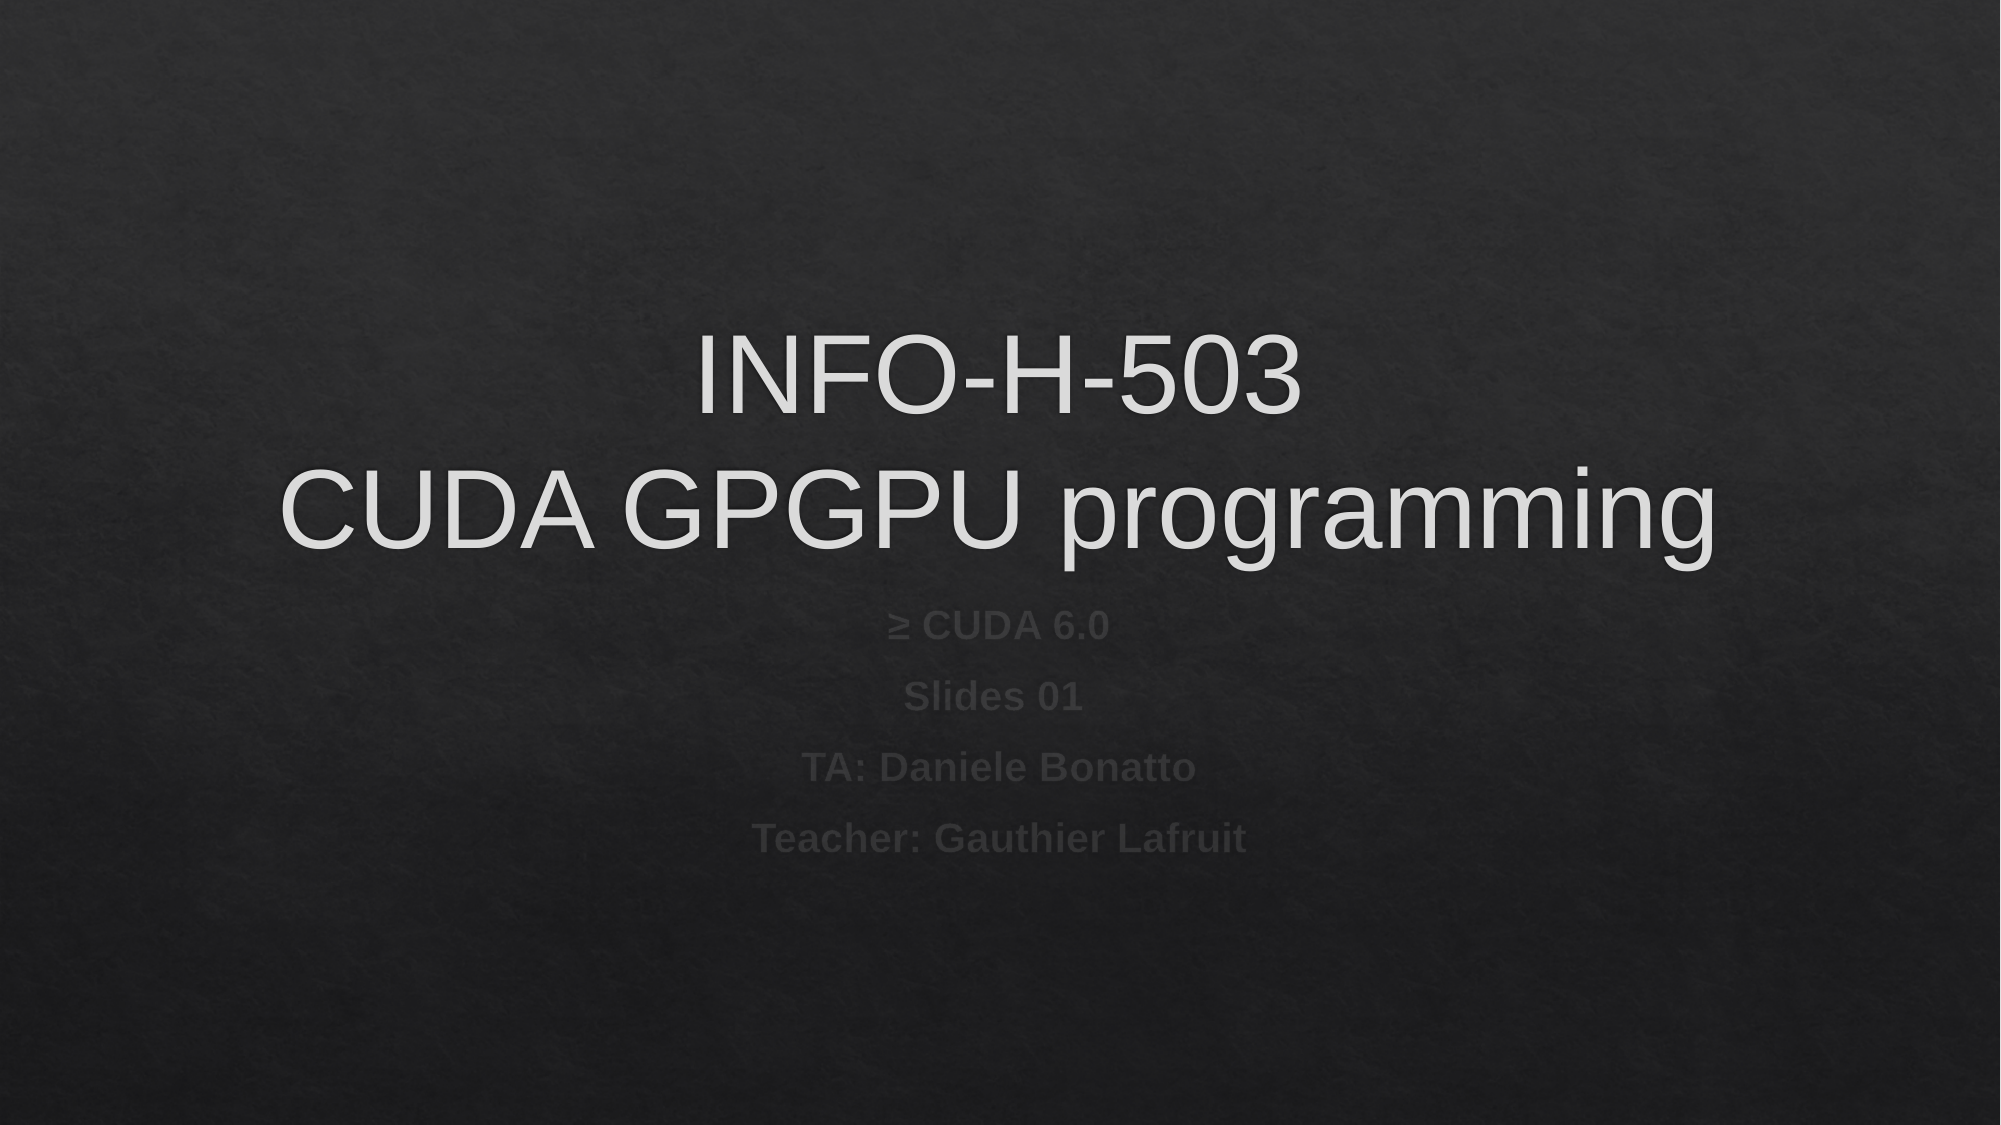

# INFO-H-503 CUDA GPGPU programming
≥ CUDA 6.0
Slides 01
TA: Daniele Bonatto
Teacher: Gauthier Lafruit